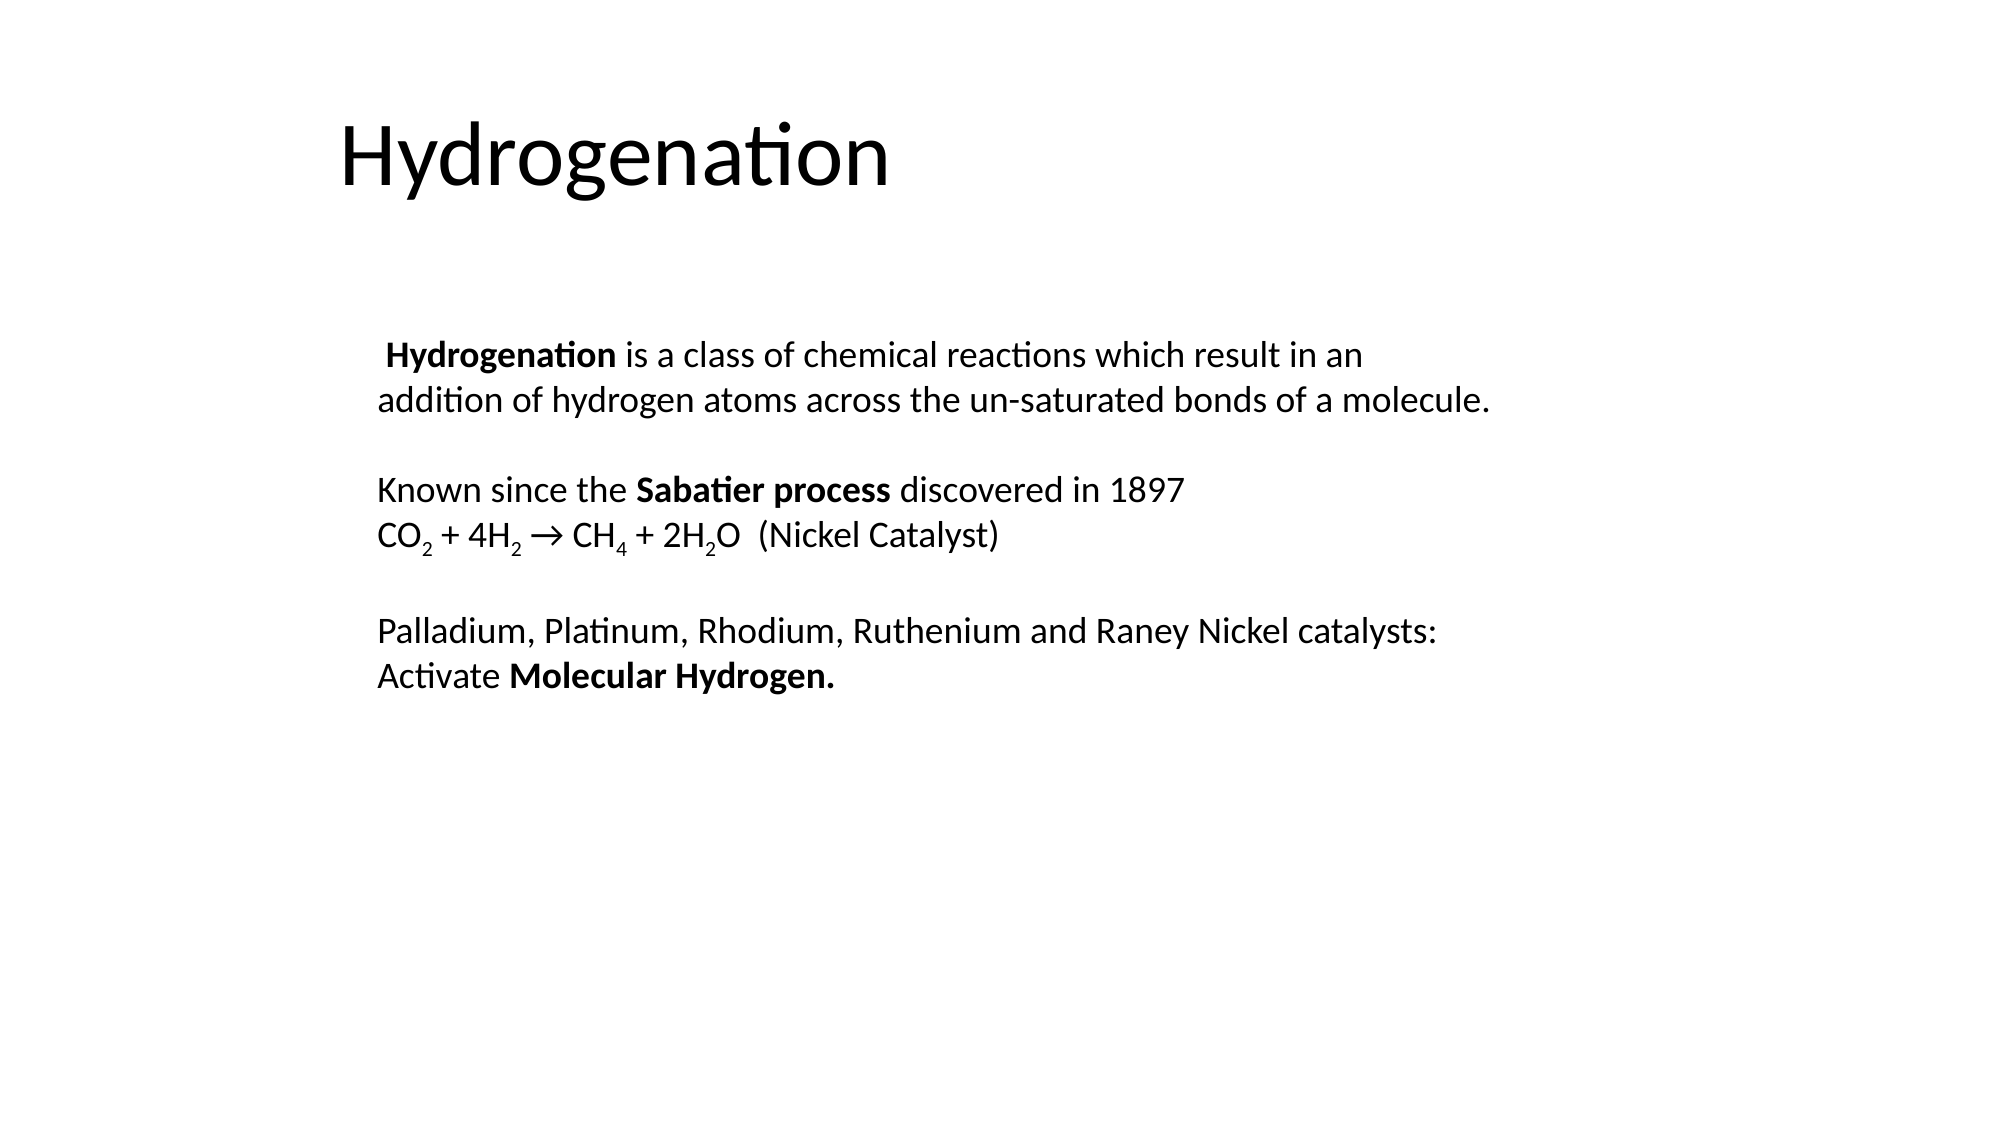

# Hydrogenation

 Hydrogenation is a class of chemical reactions which result in an addition of hydrogen atoms across the un-saturated bonds of a molecule.

Known since the Sabatier process discovered in 1897
CO2 + 4H2 → CH4 + 2H2O  (Nickel Catalyst)

Palladium, Platinum, Rhodium, Ruthenium and Raney Nickel catalysts: Activate Molecular Hydrogen.